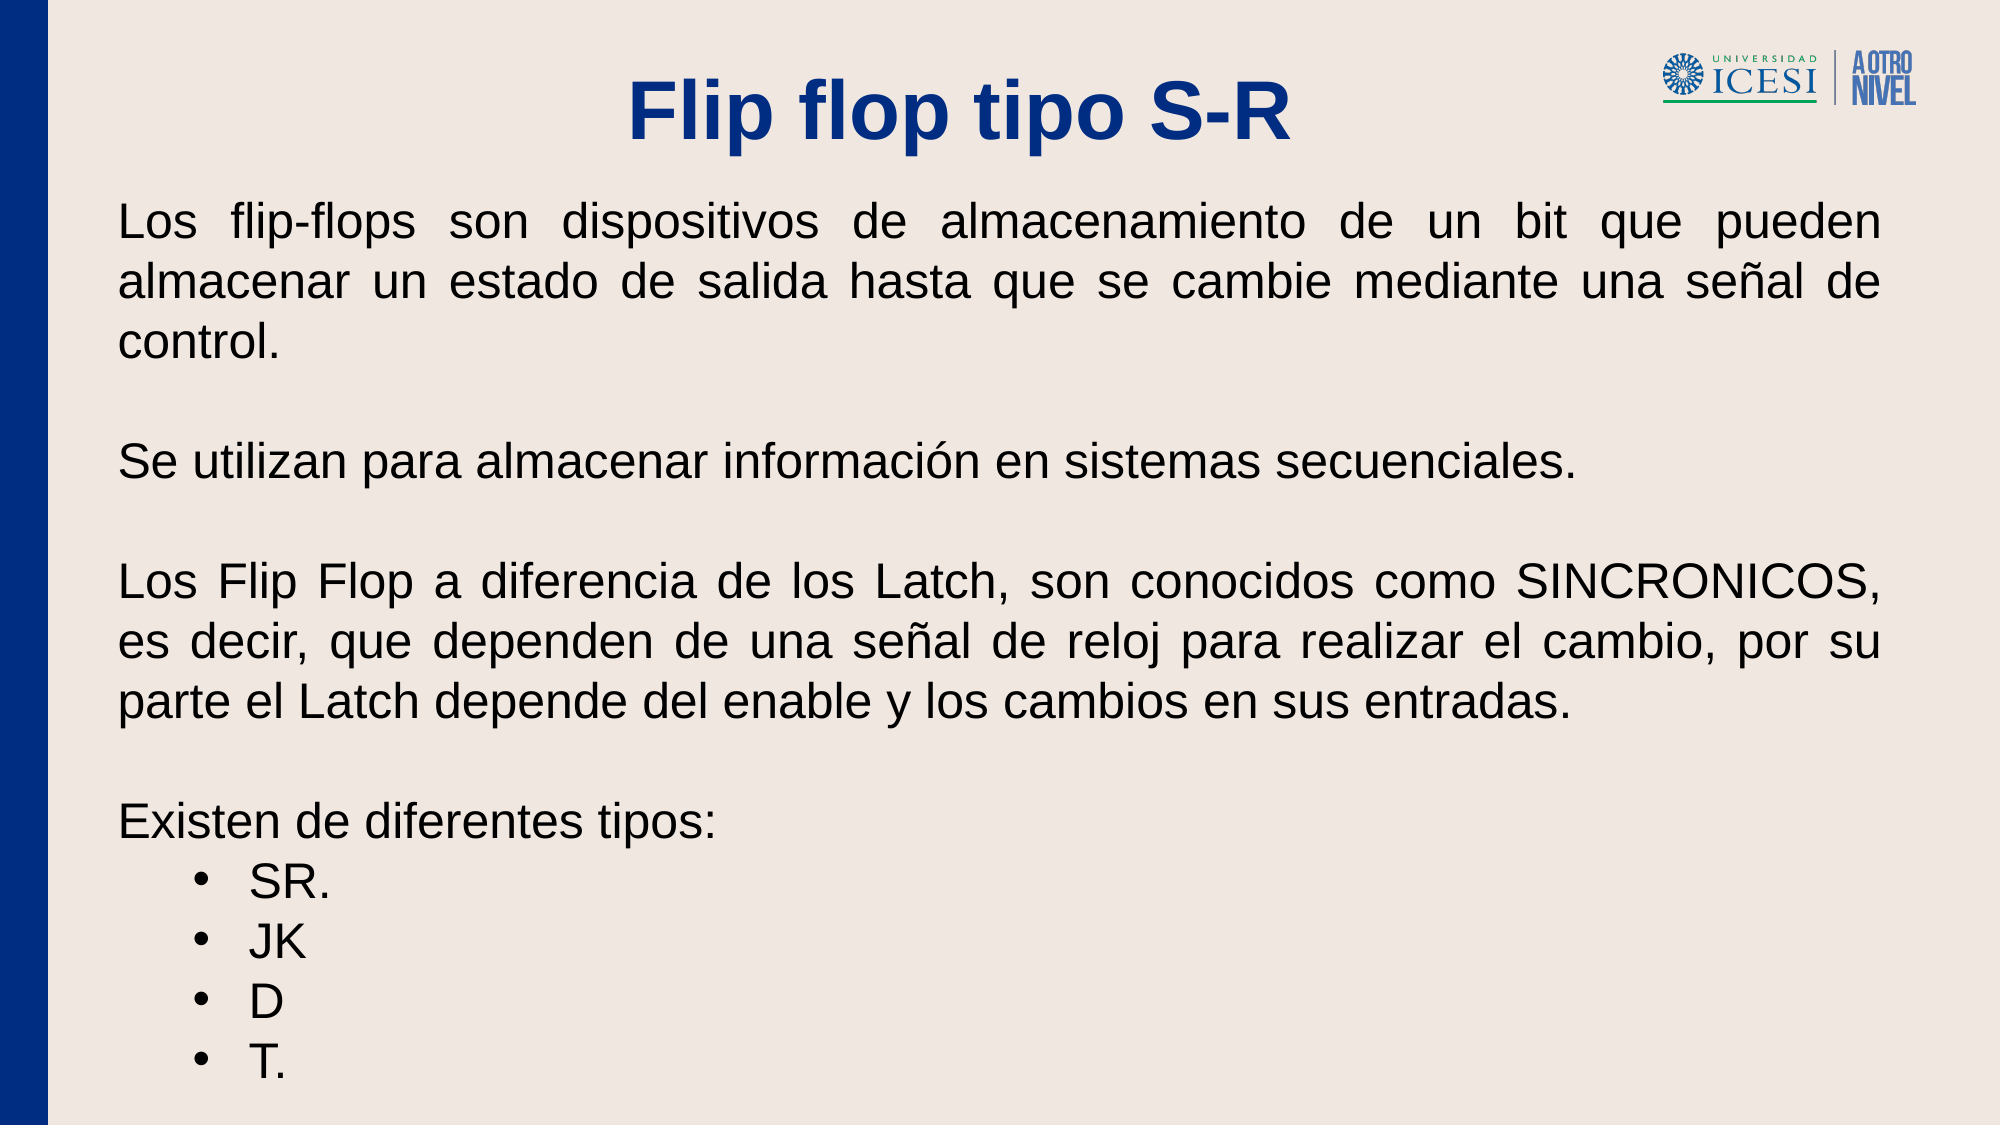

Flip flop tipo S-R
Los flip-flops son dispositivos de almacenamiento de un bit que pueden almacenar un estado de salida hasta que se cambie mediante una señal de control.

Se utilizan para almacenar información en sistemas secuenciales.

Los Flip Flop a diferencia de los Latch, son conocidos como SINCRONICOS, es decir, que dependen de una señal de reloj para realizar el cambio, por su parte el Latch depende del enable y los cambios en sus entradas.

Existen de diferentes tipos:
SR.
JK
D
T.